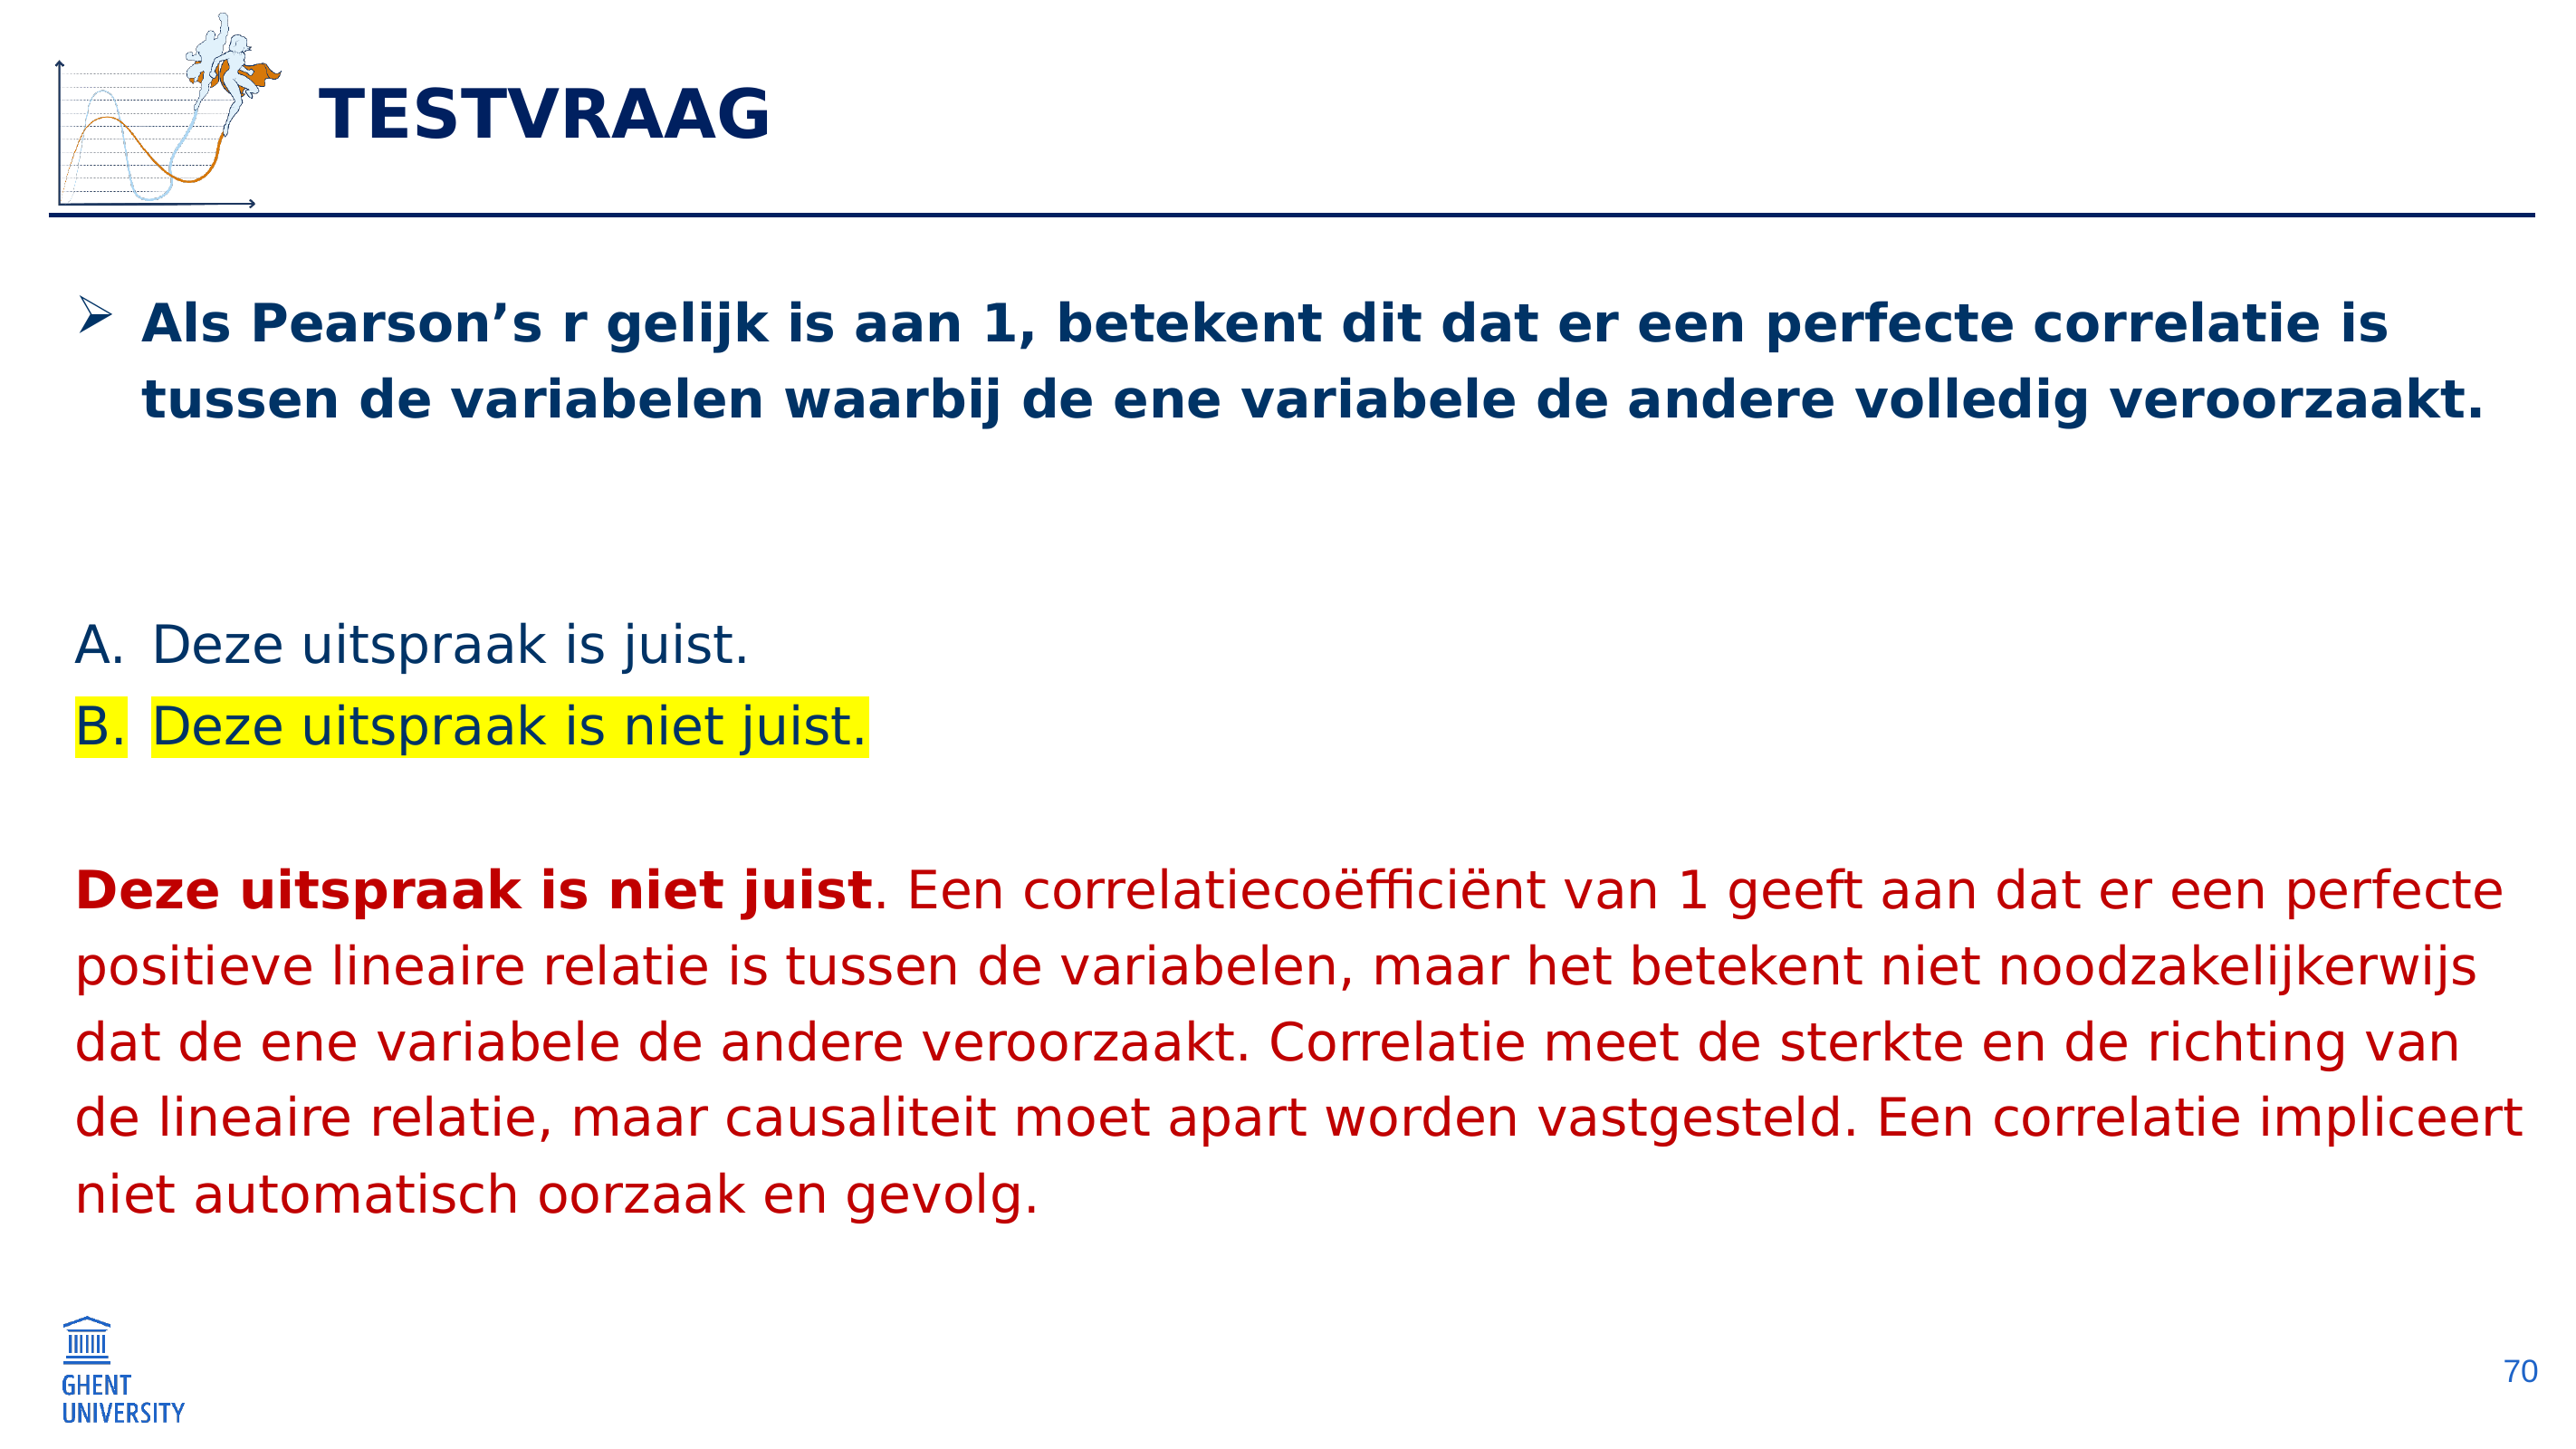

# testvraag
Als Pearson’s r gelijk is aan 1, betekent dit dat er een perfecte correlatie is tussen de variabelen waarbij de ene variabele de andere volledig veroorzaakt.

Deze uitspraak is juist.
Deze uitspraak is niet juist.

Deze uitspraak is niet juist. Een correlatiecoëfficiënt van 1 geeft aan dat er een perfecte positieve lineaire relatie is tussen de variabelen, maar het betekent niet noodzakelijkerwijs dat de ene variabele de andere veroorzaakt. Correlatie meet de sterkte en de richting van de lineaire relatie, maar causaliteit moet apart worden vastgesteld. Een correlatie impliceert niet automatisch oorzaak en gevolg.
70